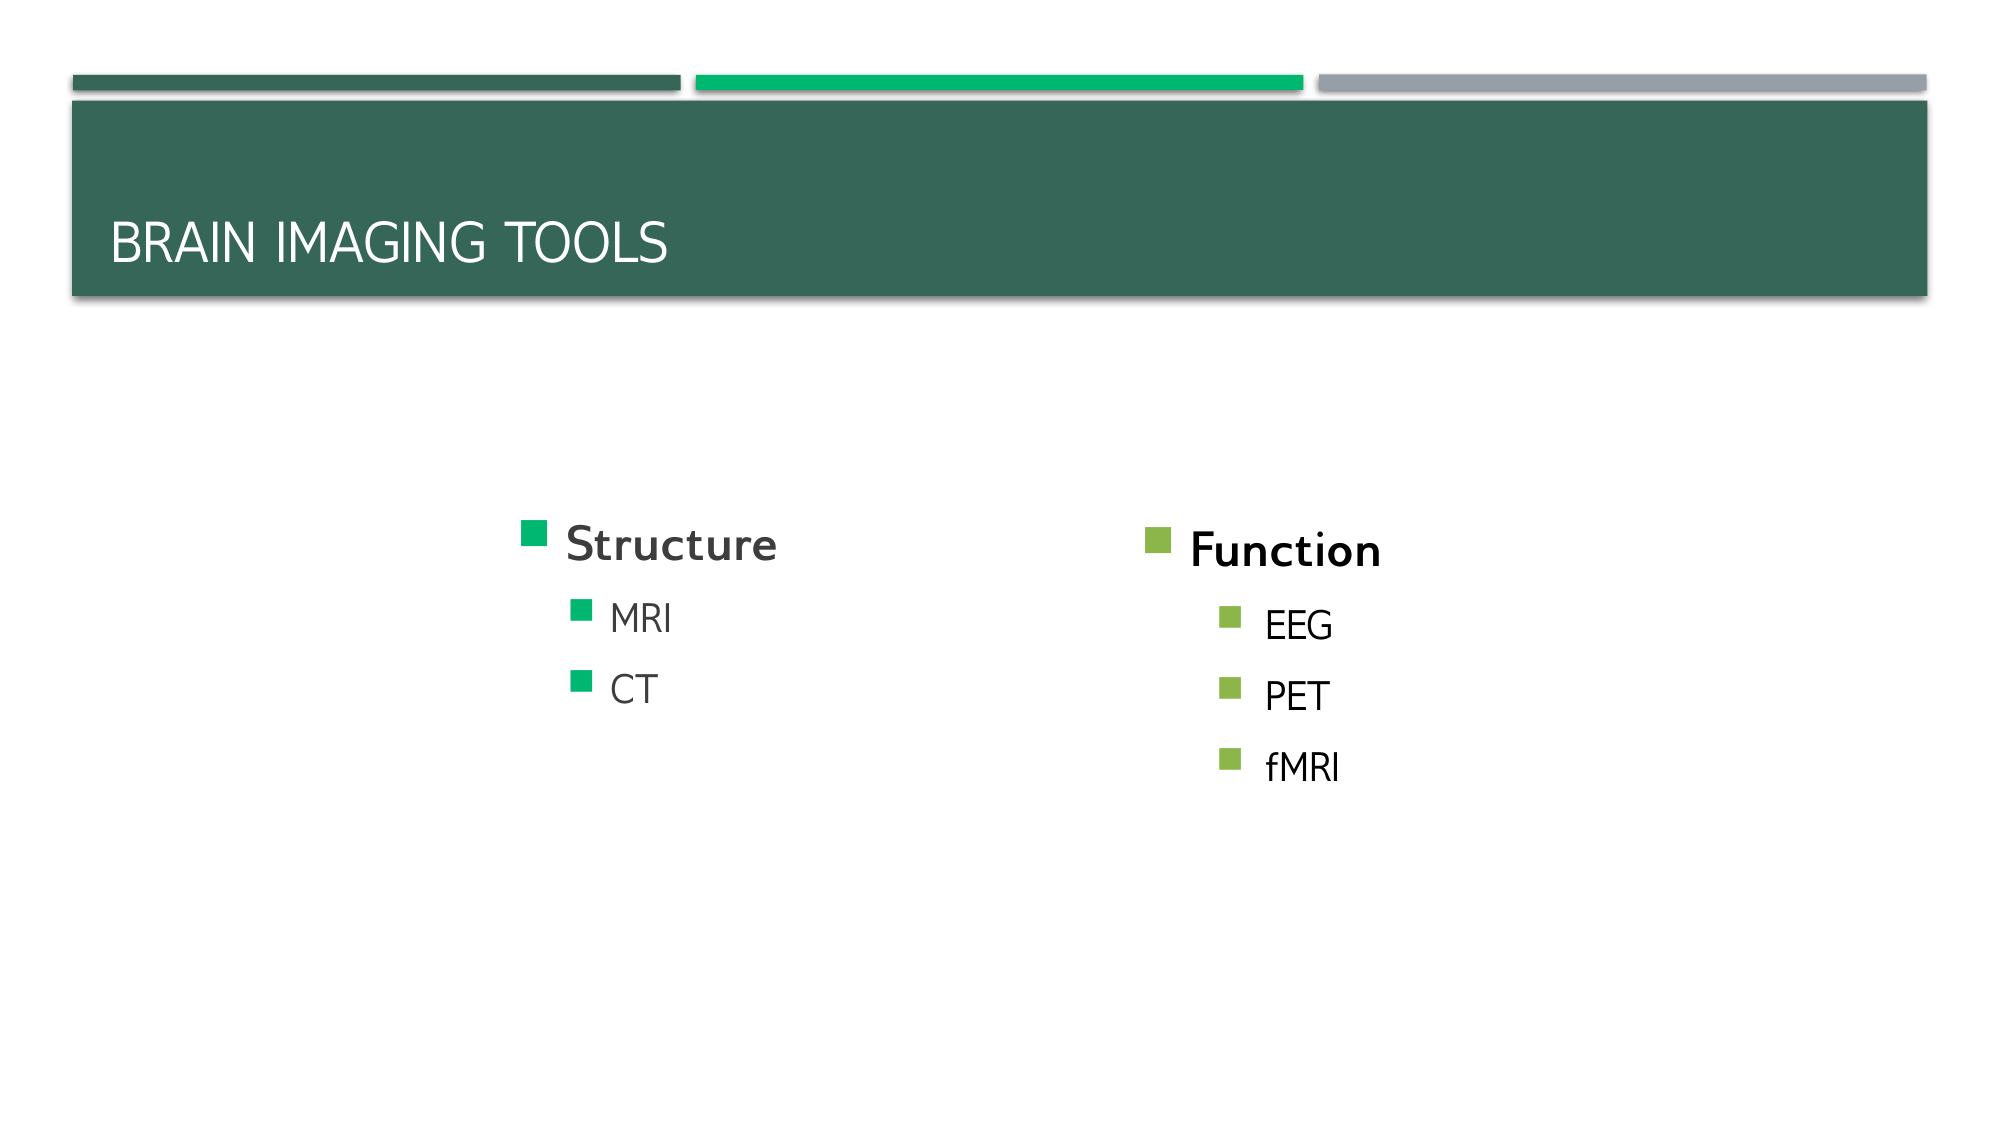

# Brain imaging tools
Structure
MRI
CT
Function
EEG
PET
fMRI